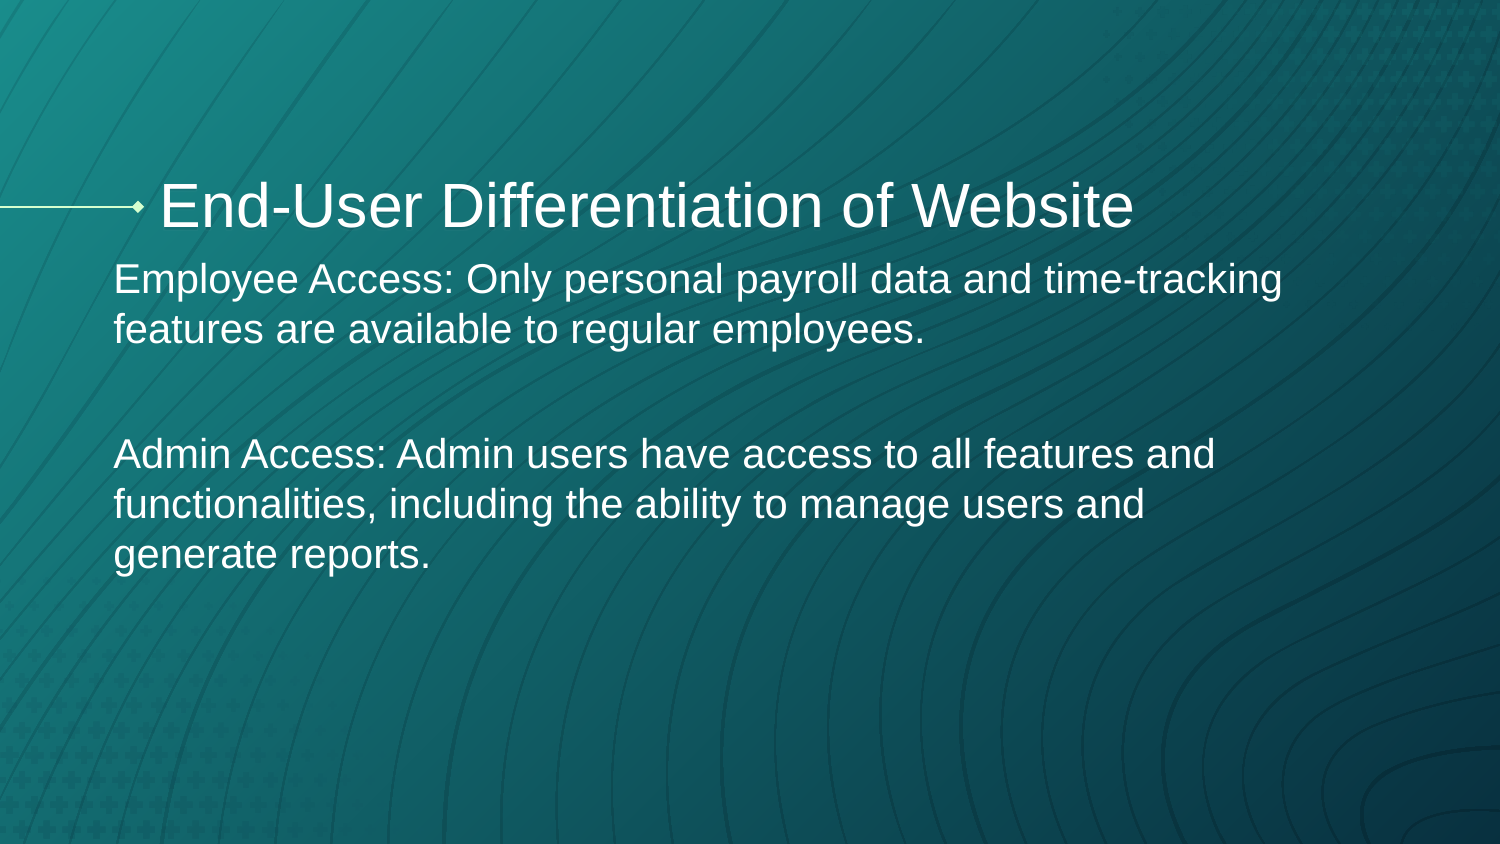

# End-User Differentiation of Website
Employee Access: Only personal payroll data and time-tracking features are available to regular employees.

Admin Access: Admin users have access to all features and functionalities, including the ability to manage users and generate reports.